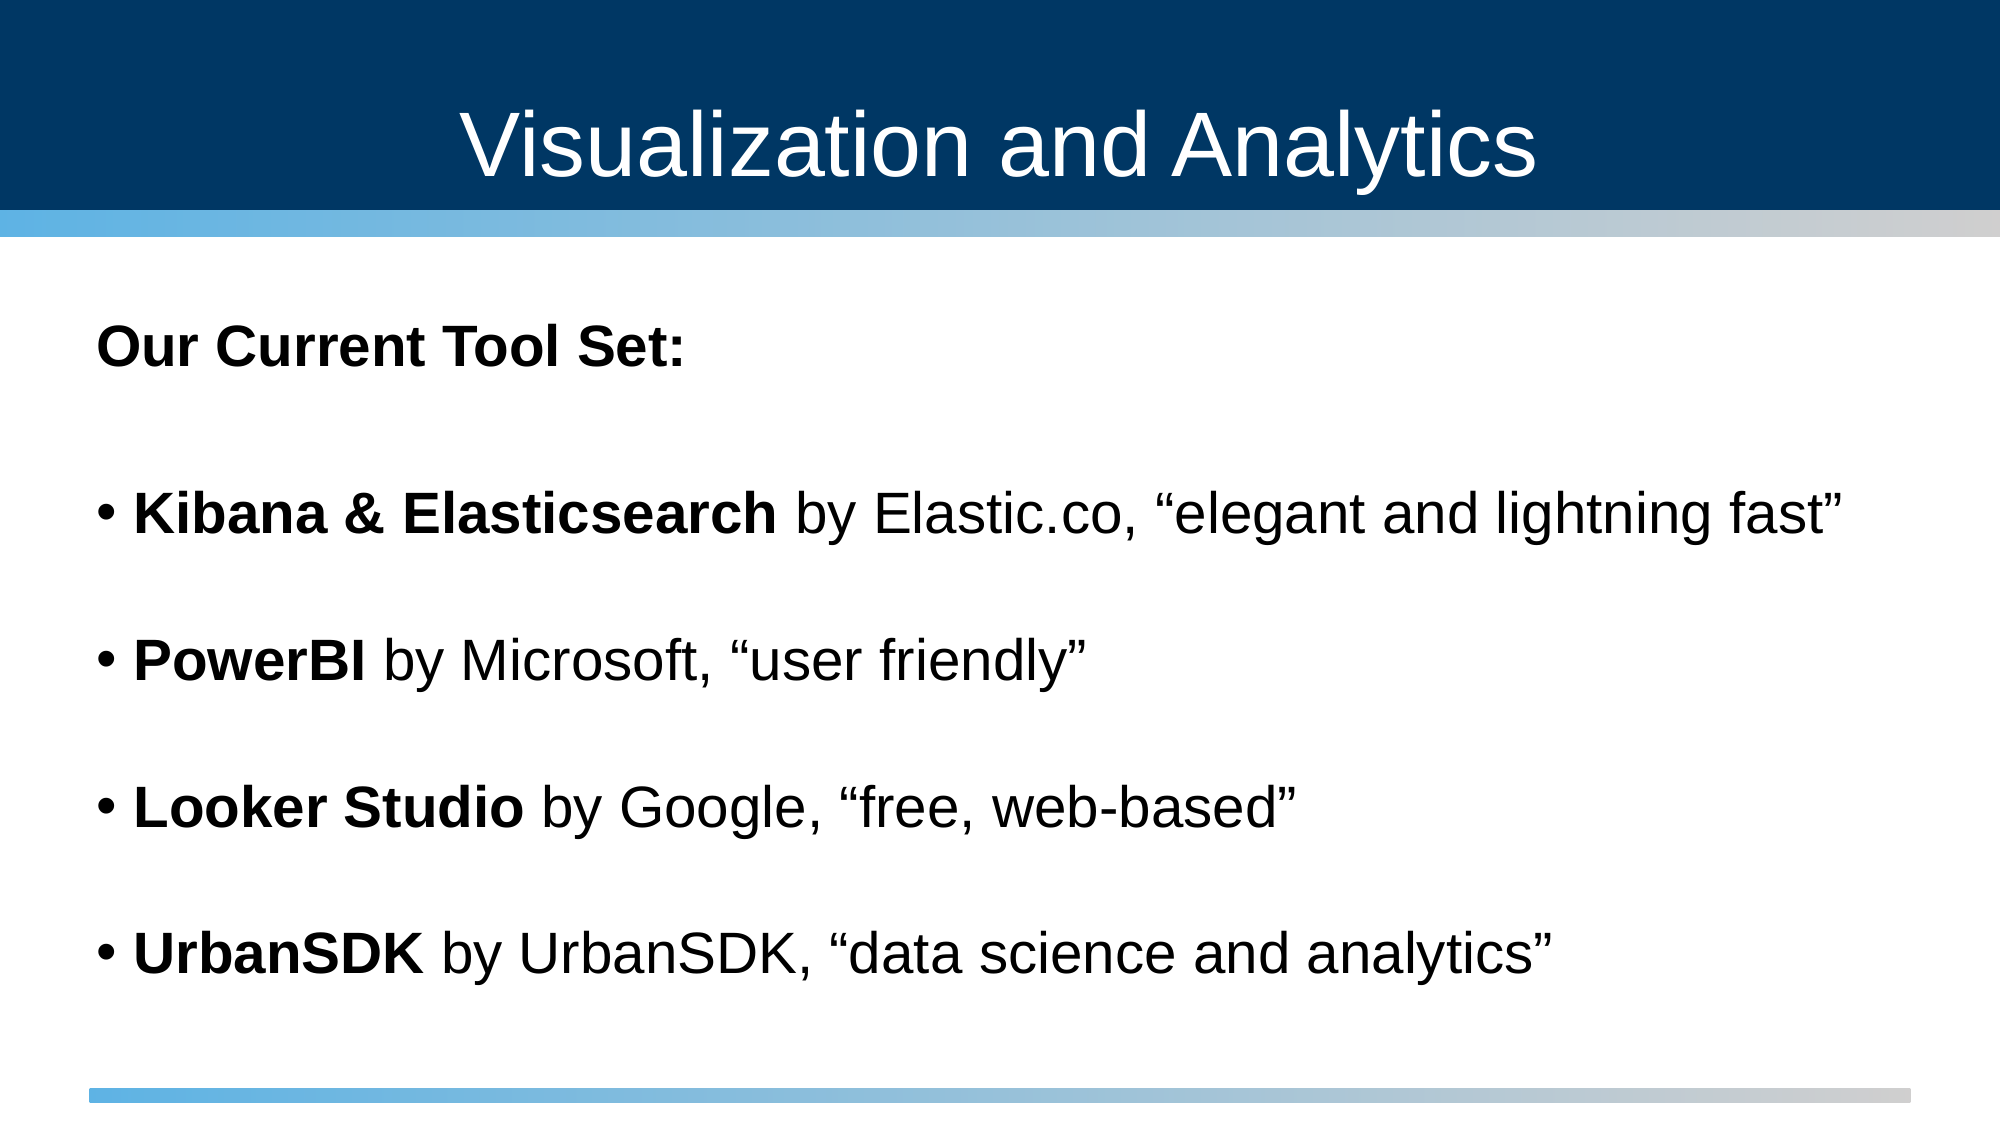

# Visualization and Analytics
Our Current Tool Set:

Kibana & Elasticsearch by Elastic.co, “elegant and lightning fast”
PowerBI by Microsoft, “user friendly”
Looker Studio by Google, “free, web-based”
UrbanSDK by UrbanSDK, “data science and analytics”